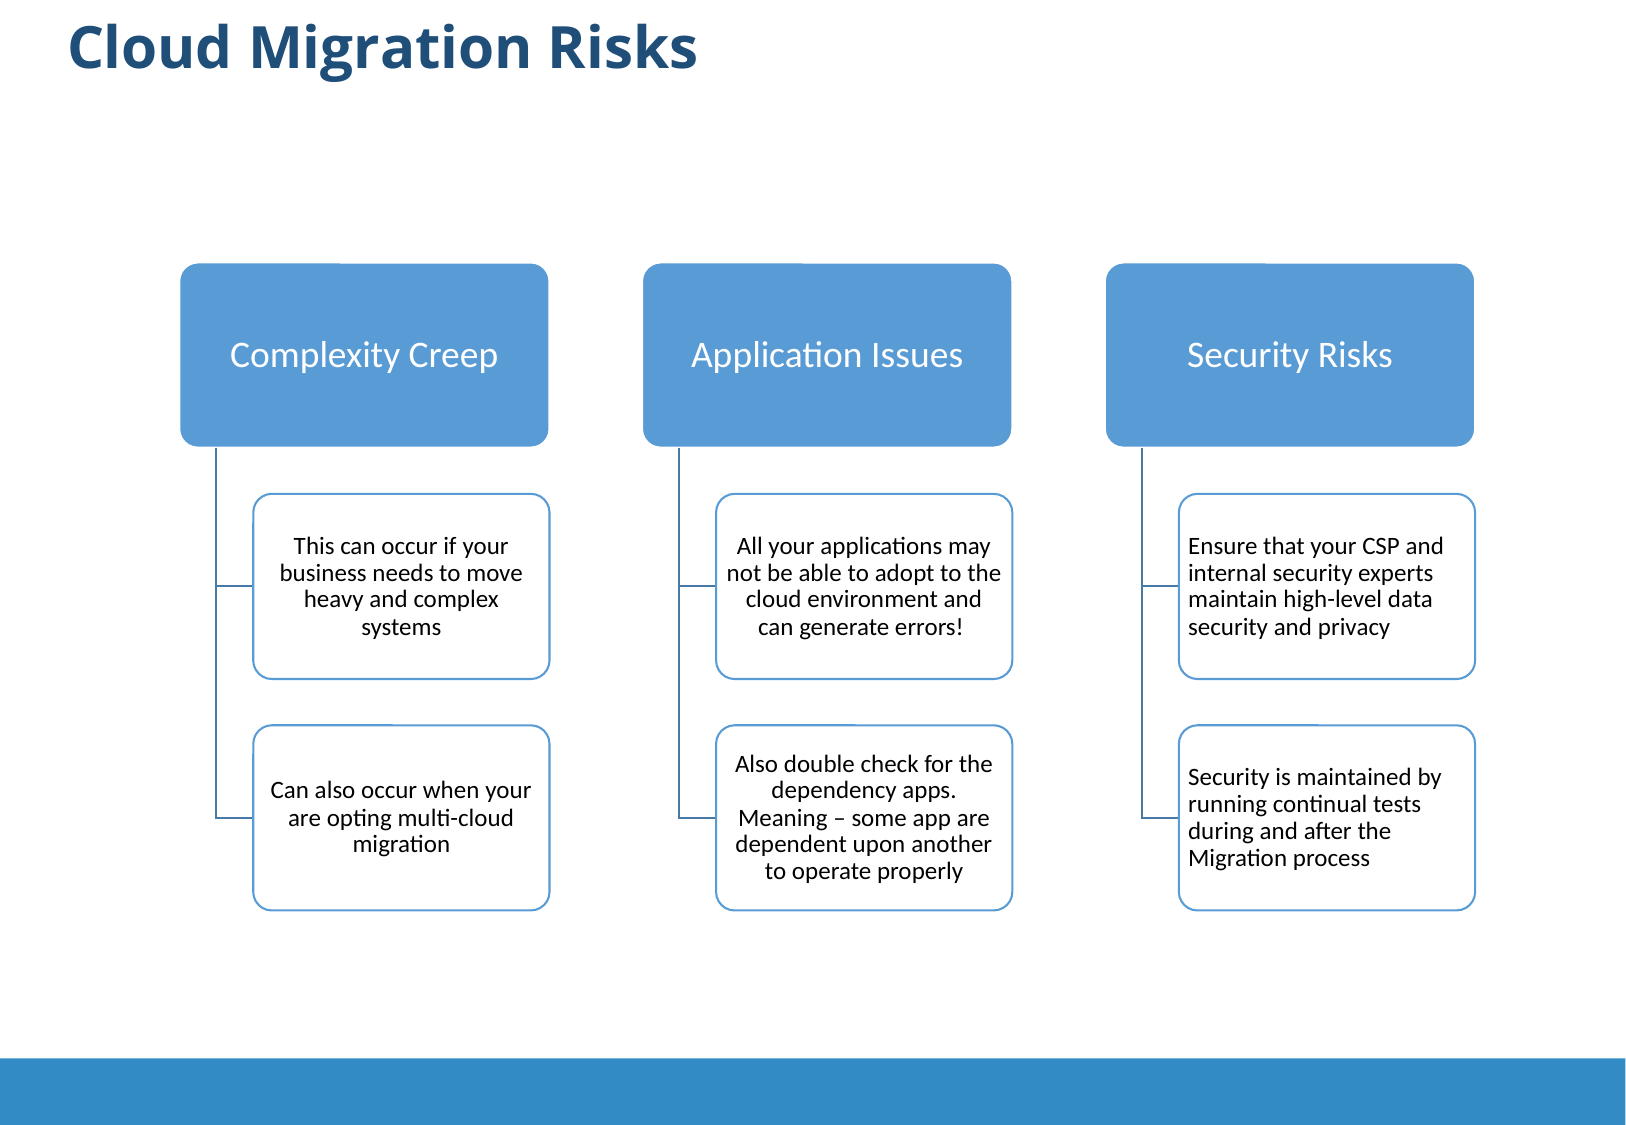

Cloud Migration Risks

Complexity Creep
Application Issues
Security Risks

This can occur if your business needs to move heavy and complex systems
All your applications may not be able to adopt to the cloud environment and can generate errors!
Ensure that your CSP and internal security experts maintain high-level data security and privacy

Can also occur when your are opting multi-cloud migration
Also double check for the dependency apps. Meaning – some app are dependent upon another to operate properly
Security is maintained by running continual tests during and after the Migration process